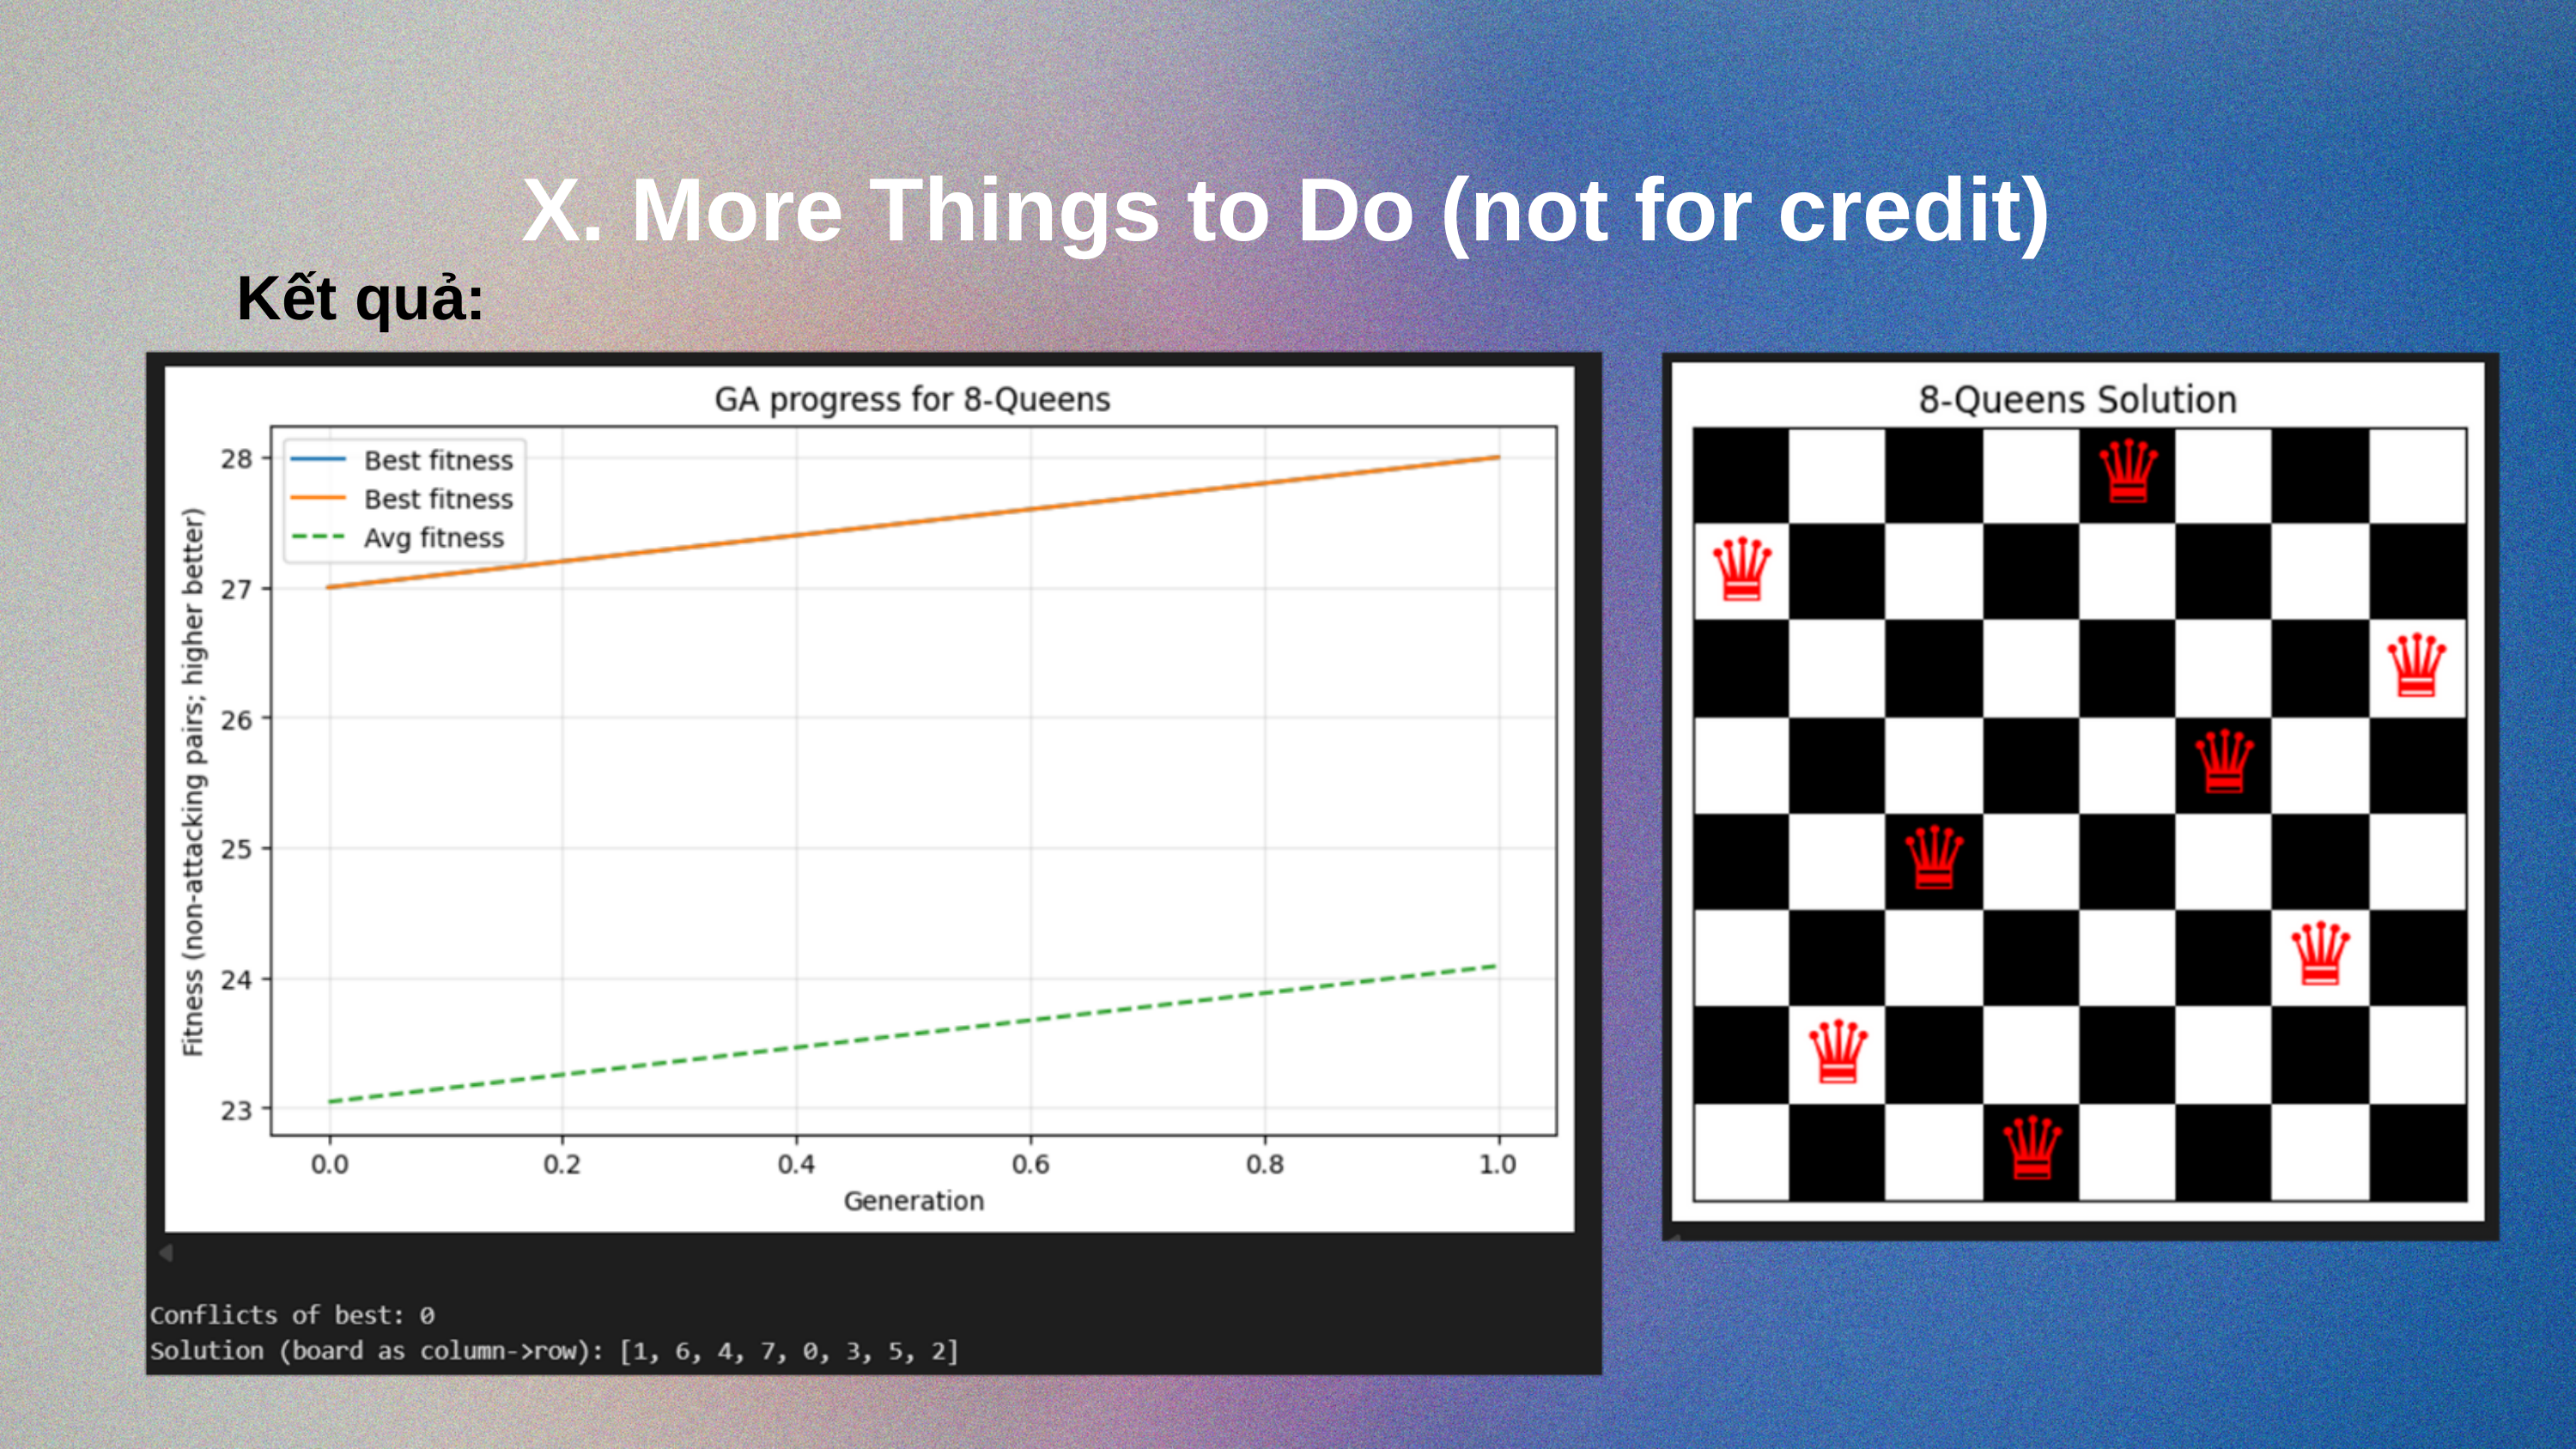

X. More Things to Do (not for credit)
Kết quả: